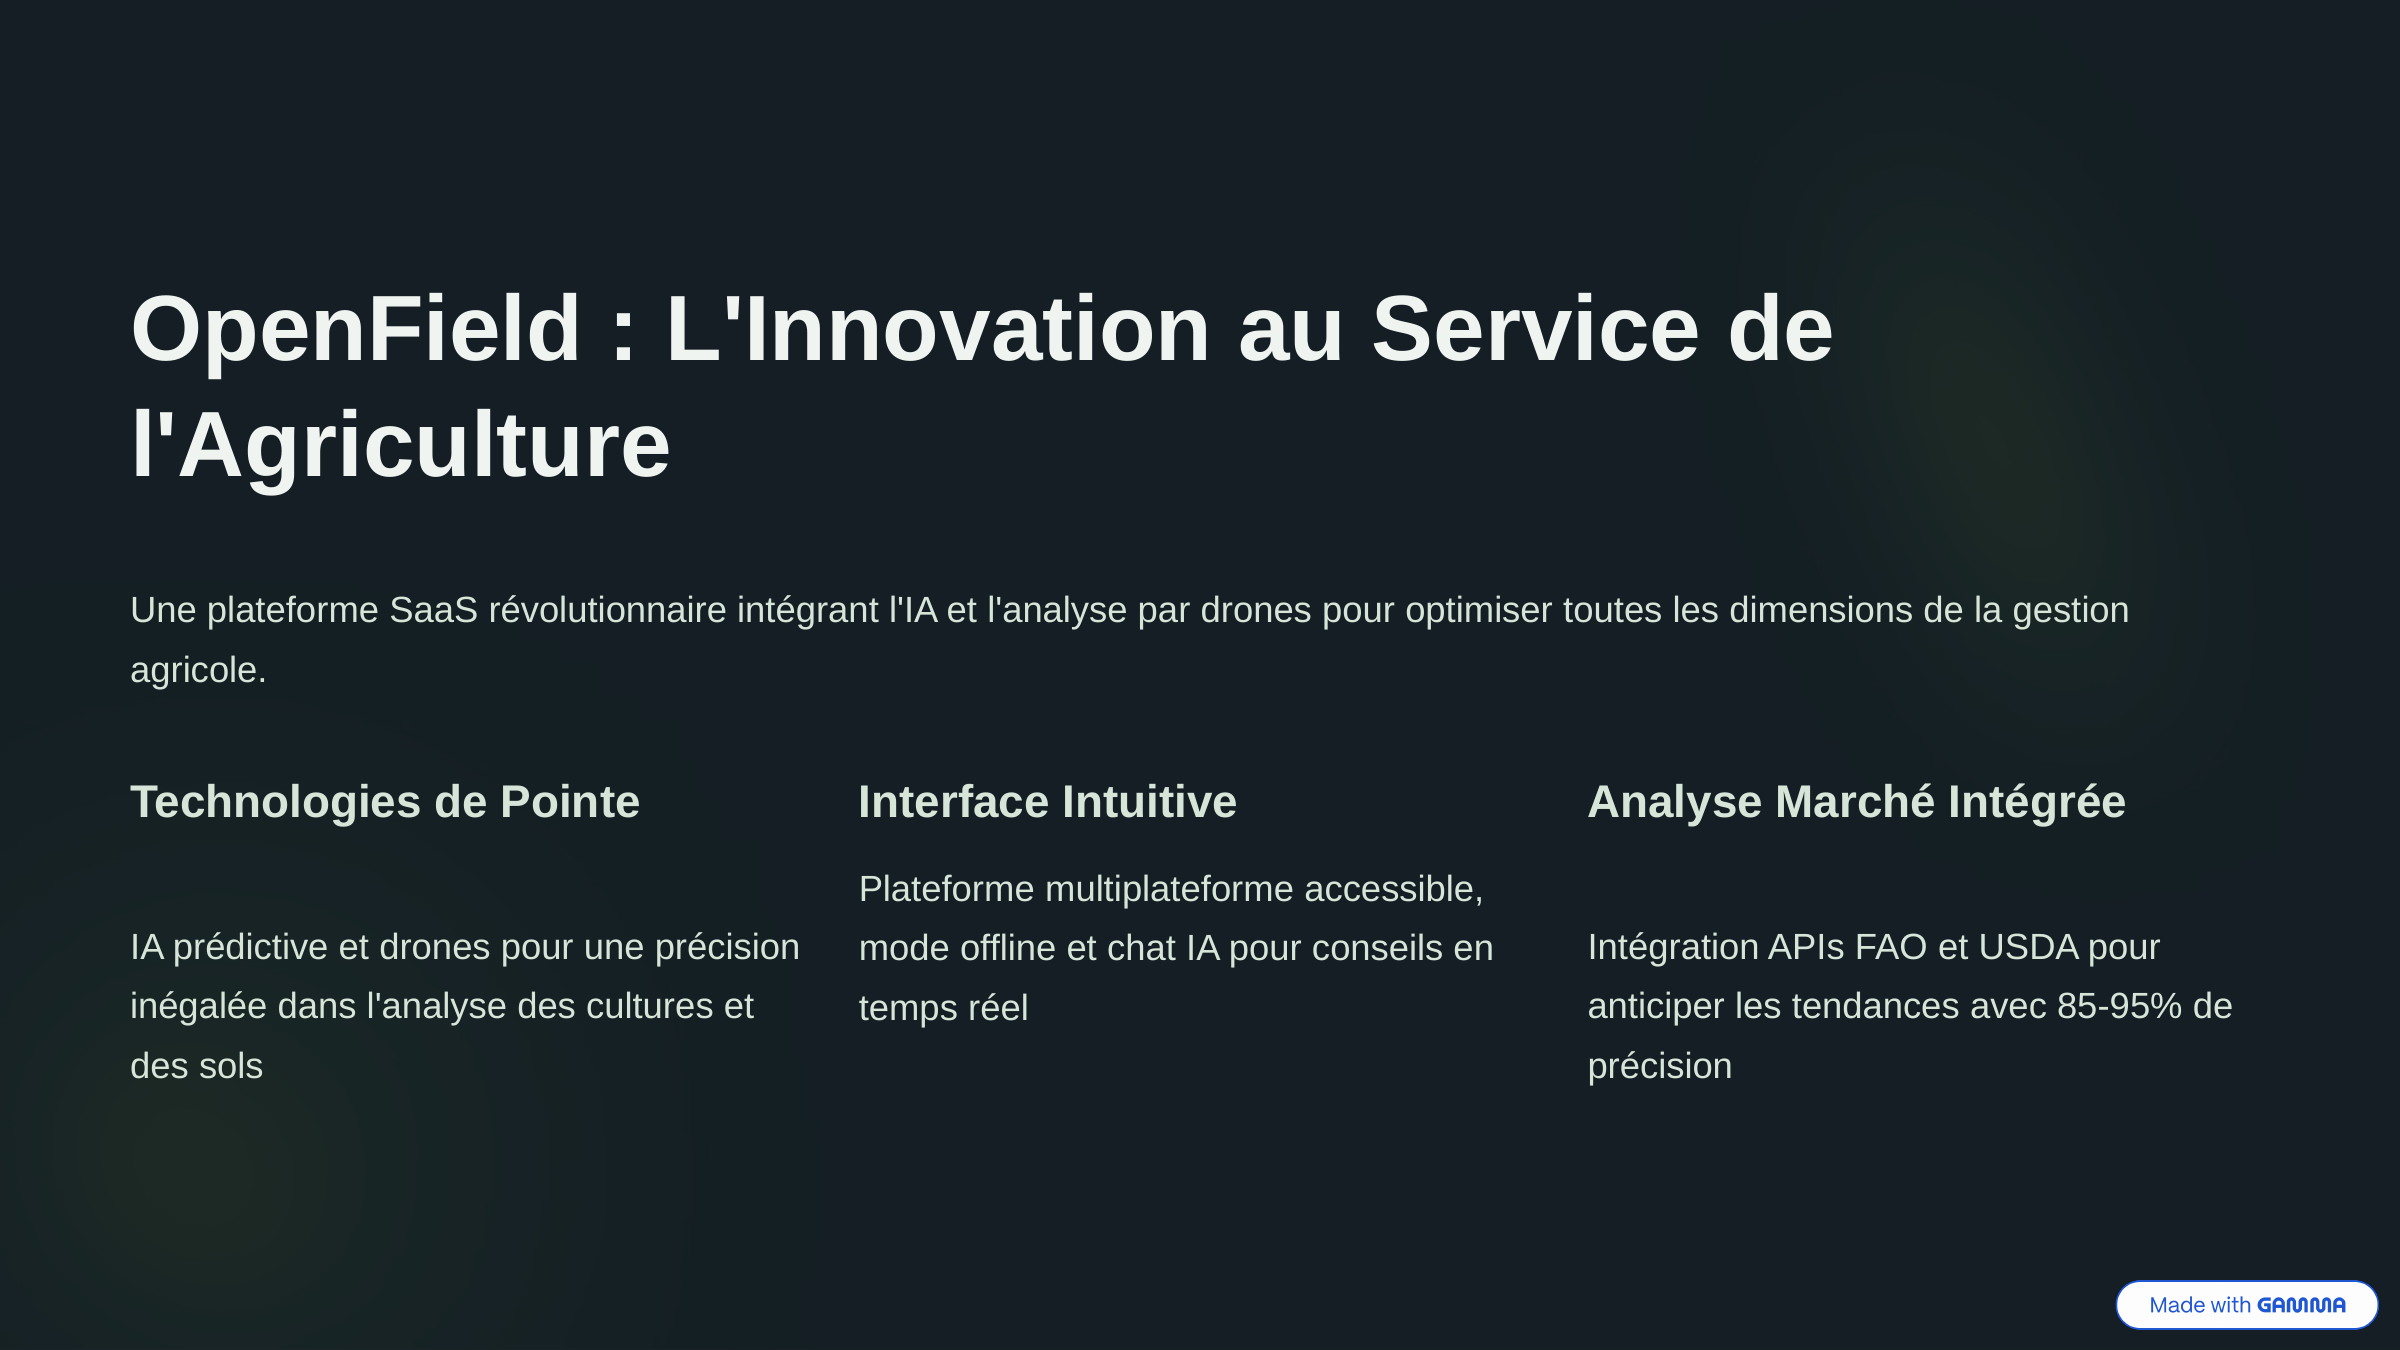

OpenField : L'Innovation au Service de l'Agriculture
Une plateforme SaaS révolutionnaire intégrant l'IA et l'analyse par drones pour optimiser toutes les dimensions de la gestion agricole.
Technologies de Pointe
Interface Intuitive
Analyse Marché Intégrée
Plateforme multiplateforme accessible, mode offline et chat IA pour conseils en temps réel
IA prédictive et drones pour une précision inégalée dans l'analyse des cultures et des sols
Intégration APIs FAO et USDA pour anticiper les tendances avec 85-95% de précision